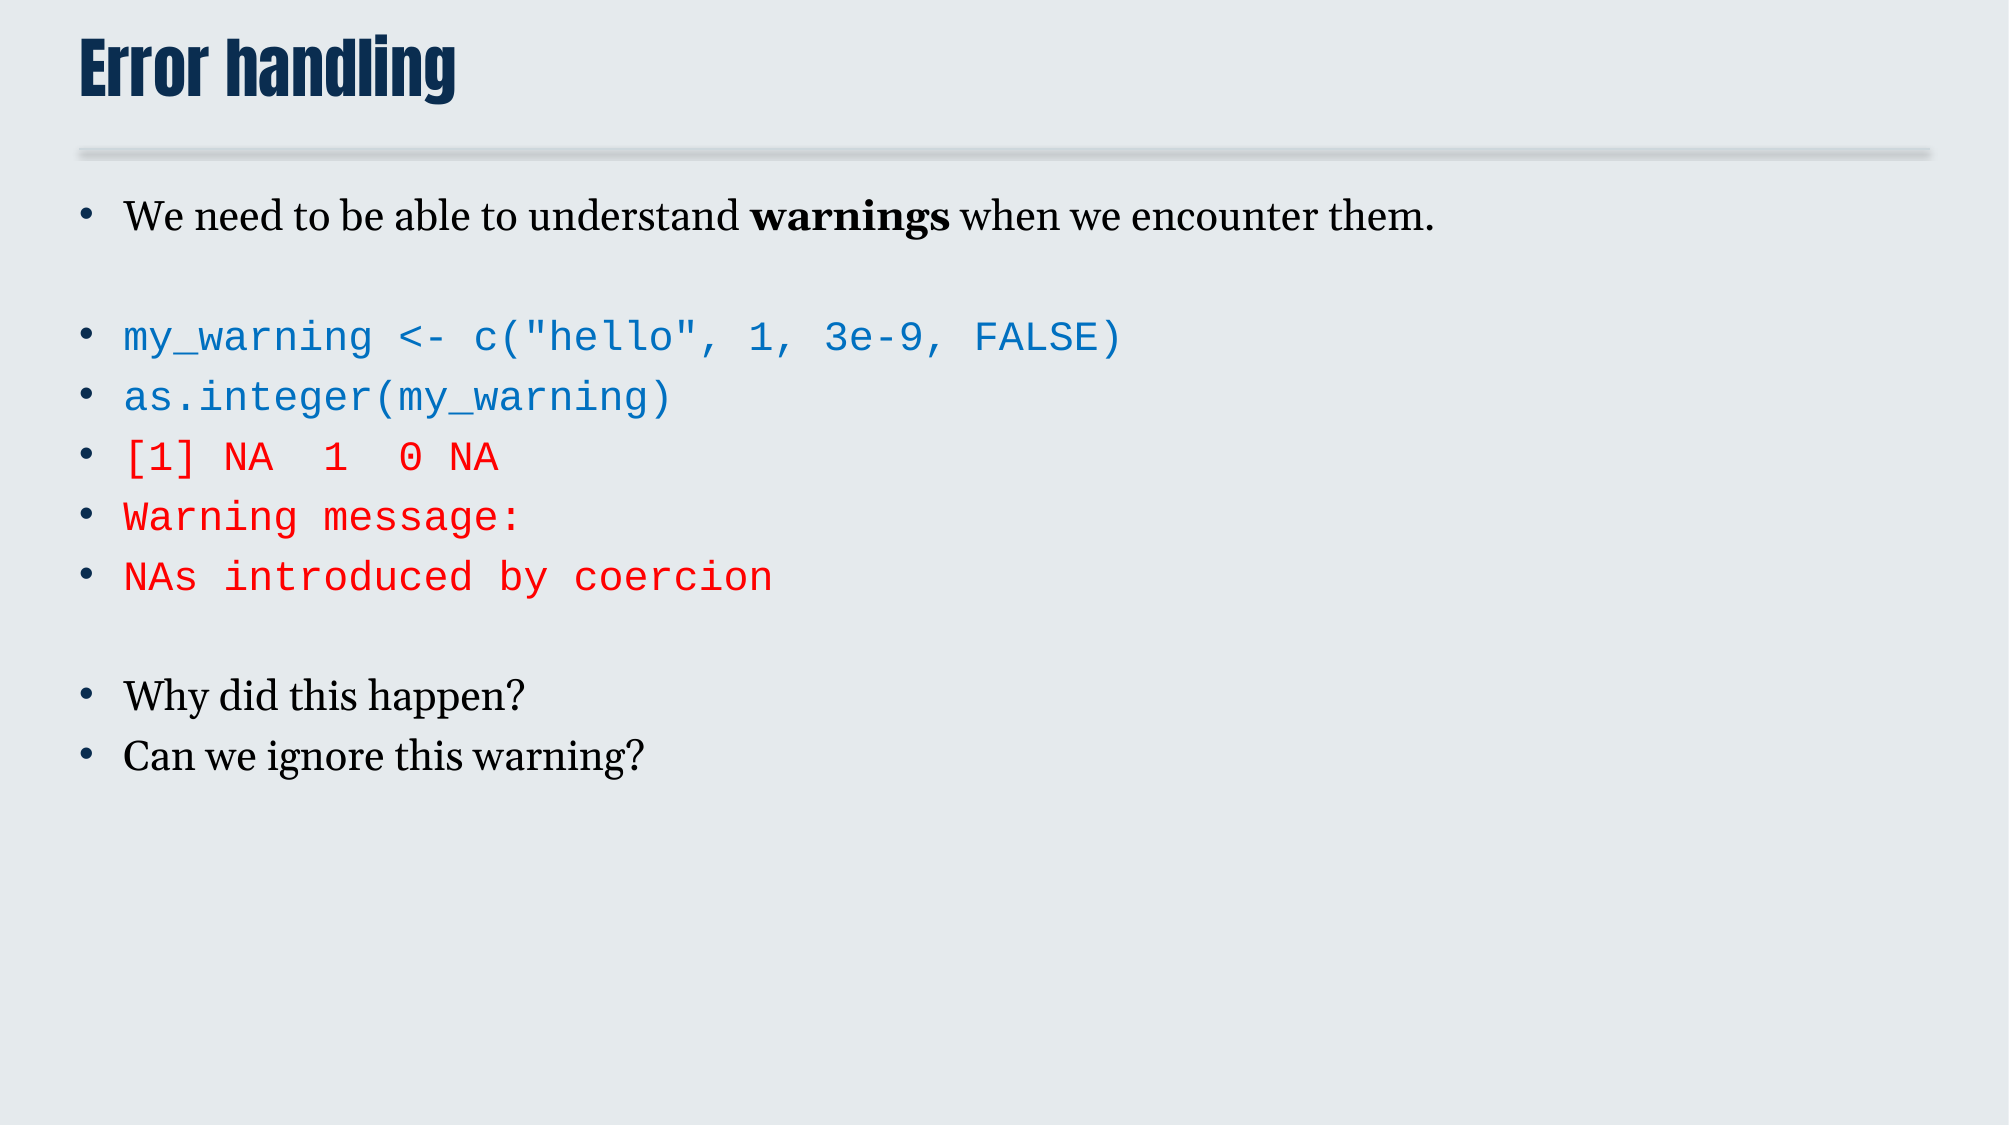

# Error handling
We need to be able to understand warnings when we encounter them.

my_warning <- c("hello", 1, 3e-9, FALSE)
as.integer(my_warning)
[1] NA  1  0 NA
Warning message:
NAs introduced by coercion

Why did this happen?
Can we ignore this warning?